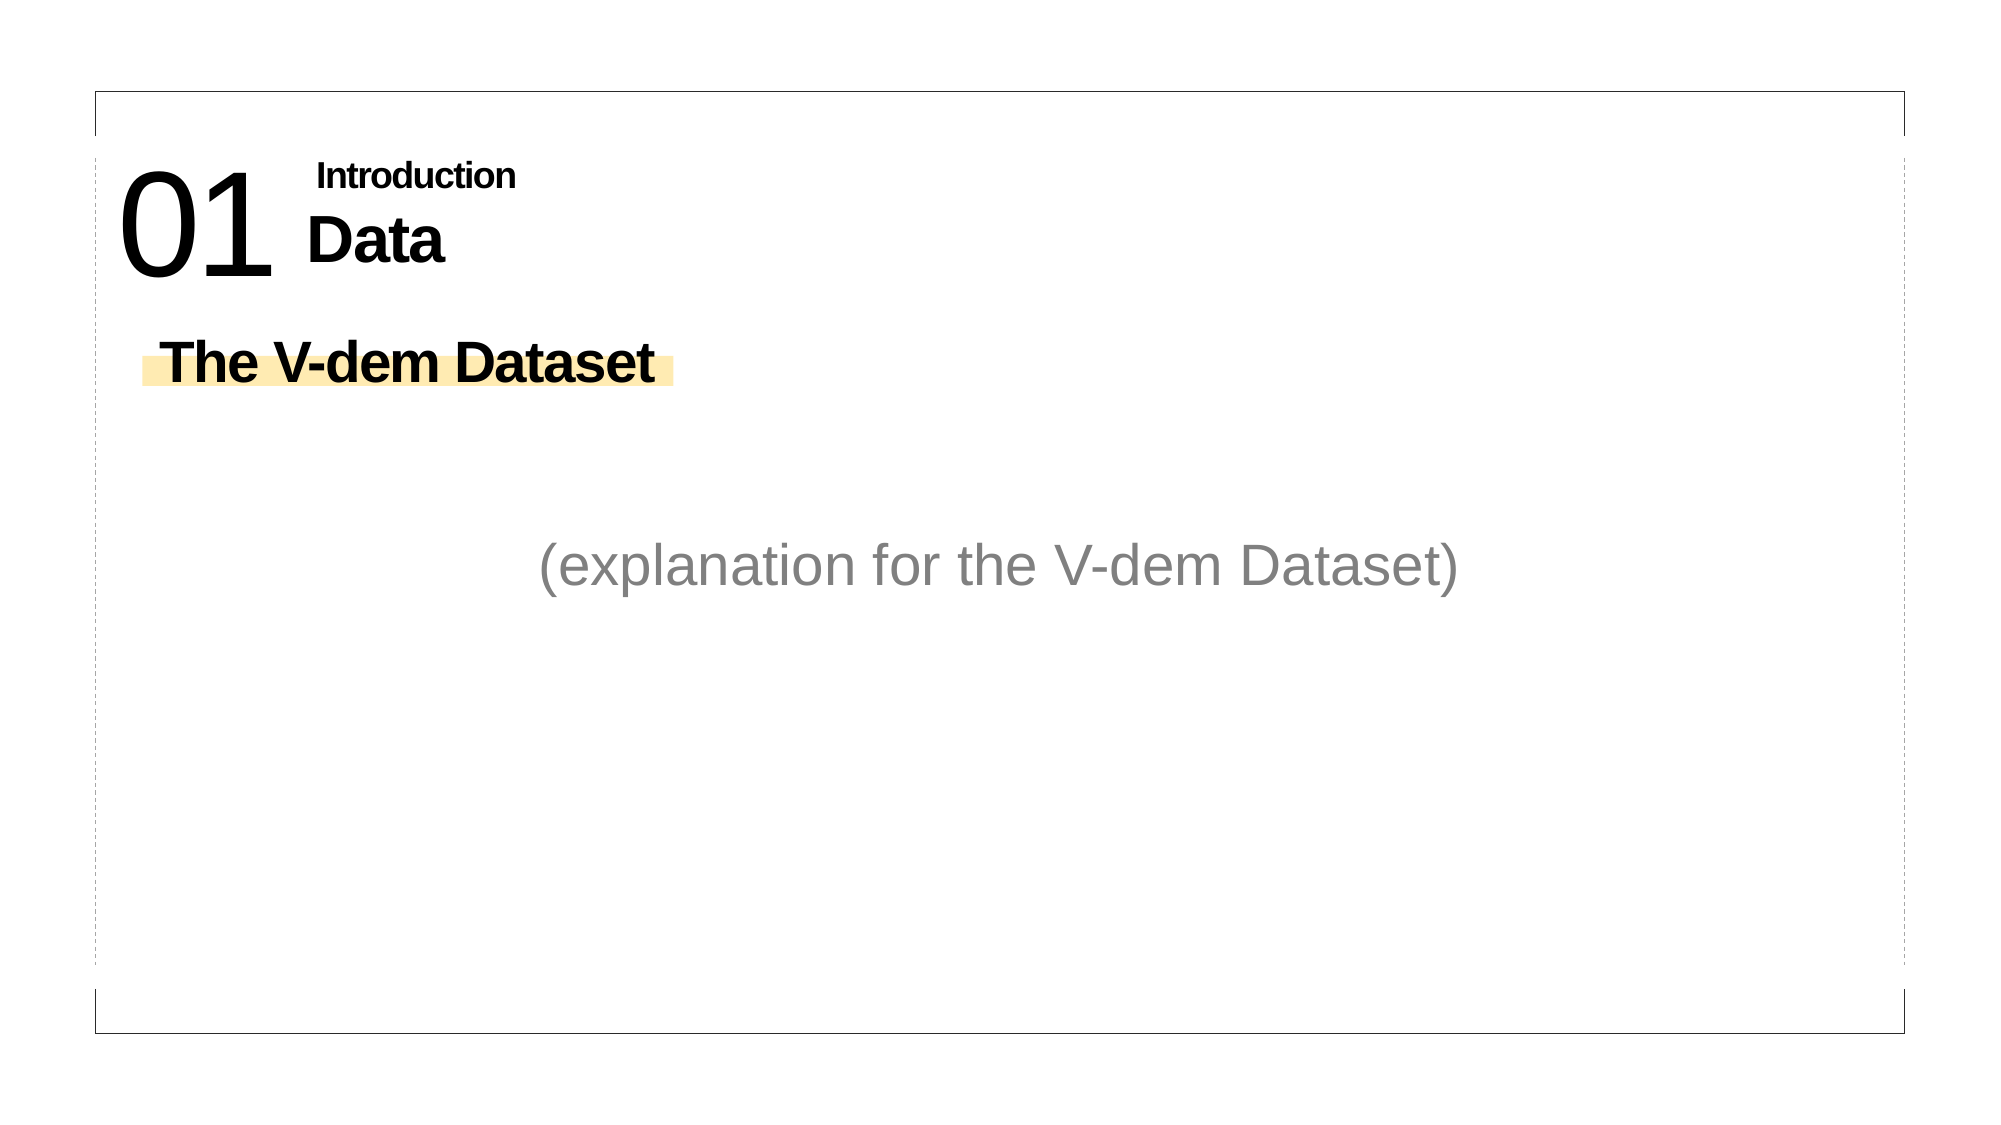

01
Introduction
Data
The V-dem Dataset

(explanation for the V-dem Dataset)